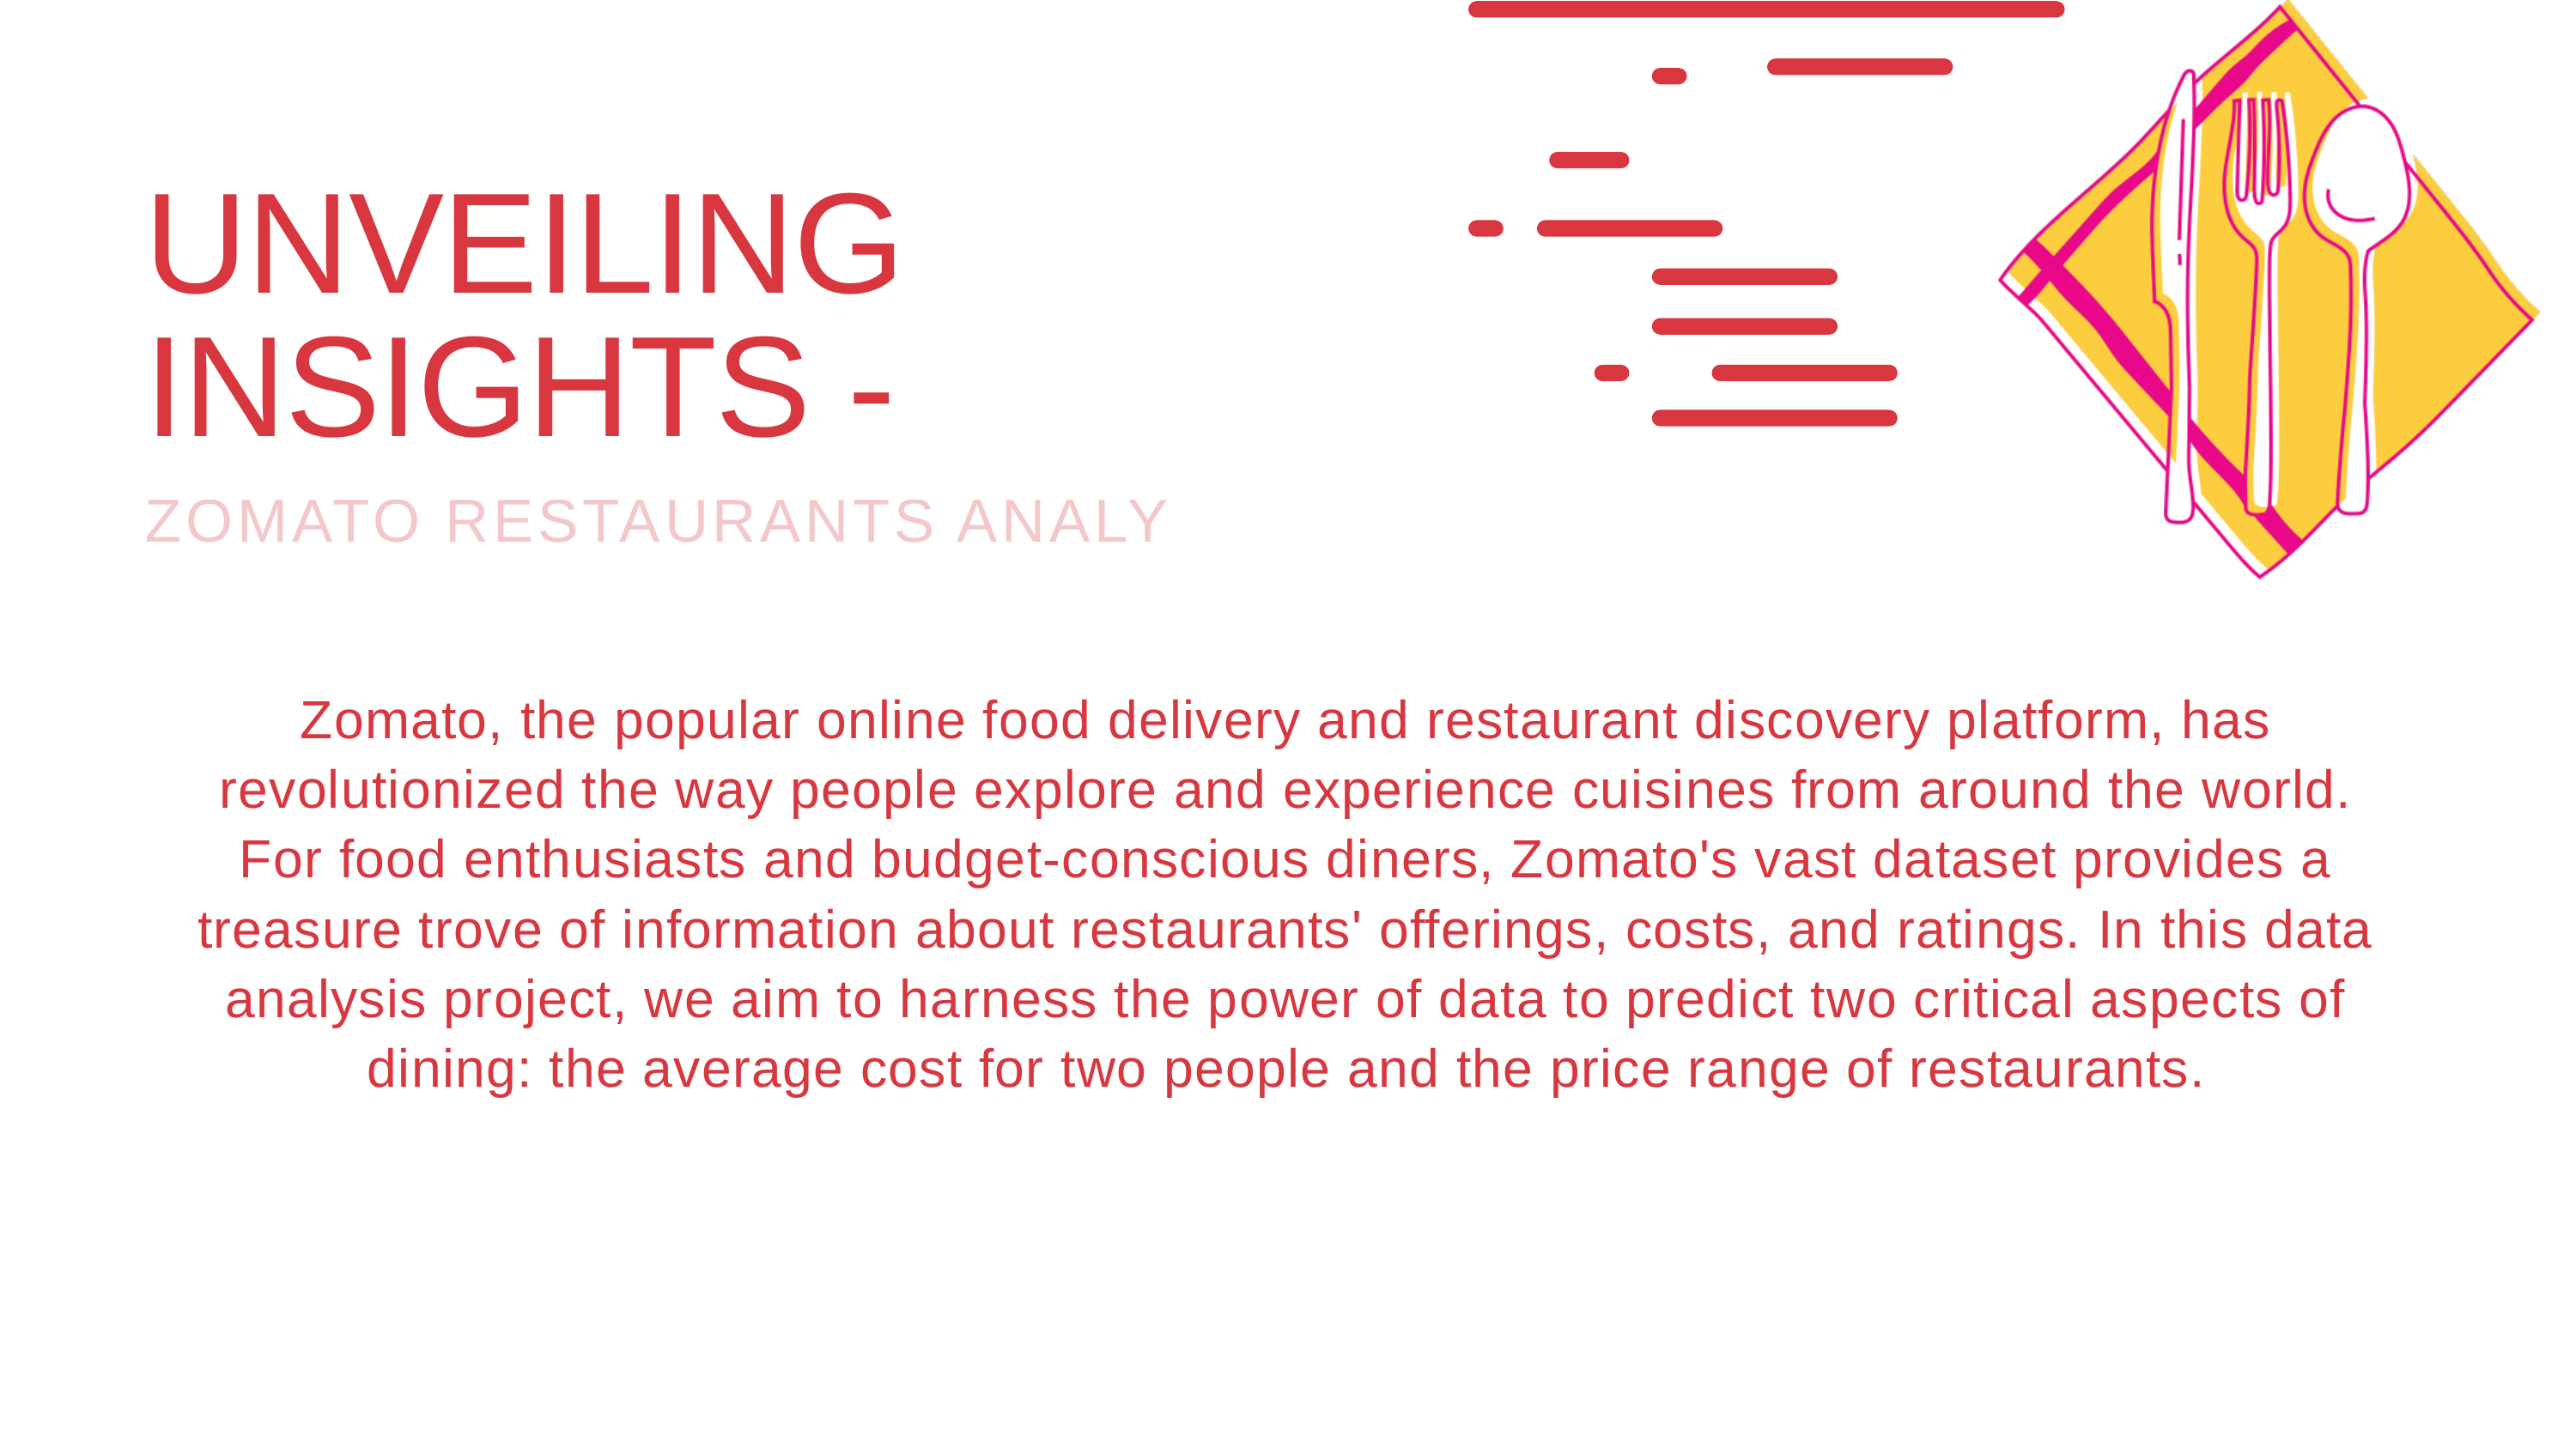

UNVEILING INSIGHTS -
ZOMATO RESTAURANTS ANALYSIS
Zomato, the popular online food delivery and restaurant discovery platform, has revolutionized the way people explore and experience cuisines from around the world. For food enthusiasts and budget-conscious diners, Zomato's vast dataset provides a treasure trove of information about restaurants' offerings, costs, and ratings. In this data analysis project, we aim to harness the power of data to predict two critical aspects of dining: the average cost for two people and the price range of restaurants.